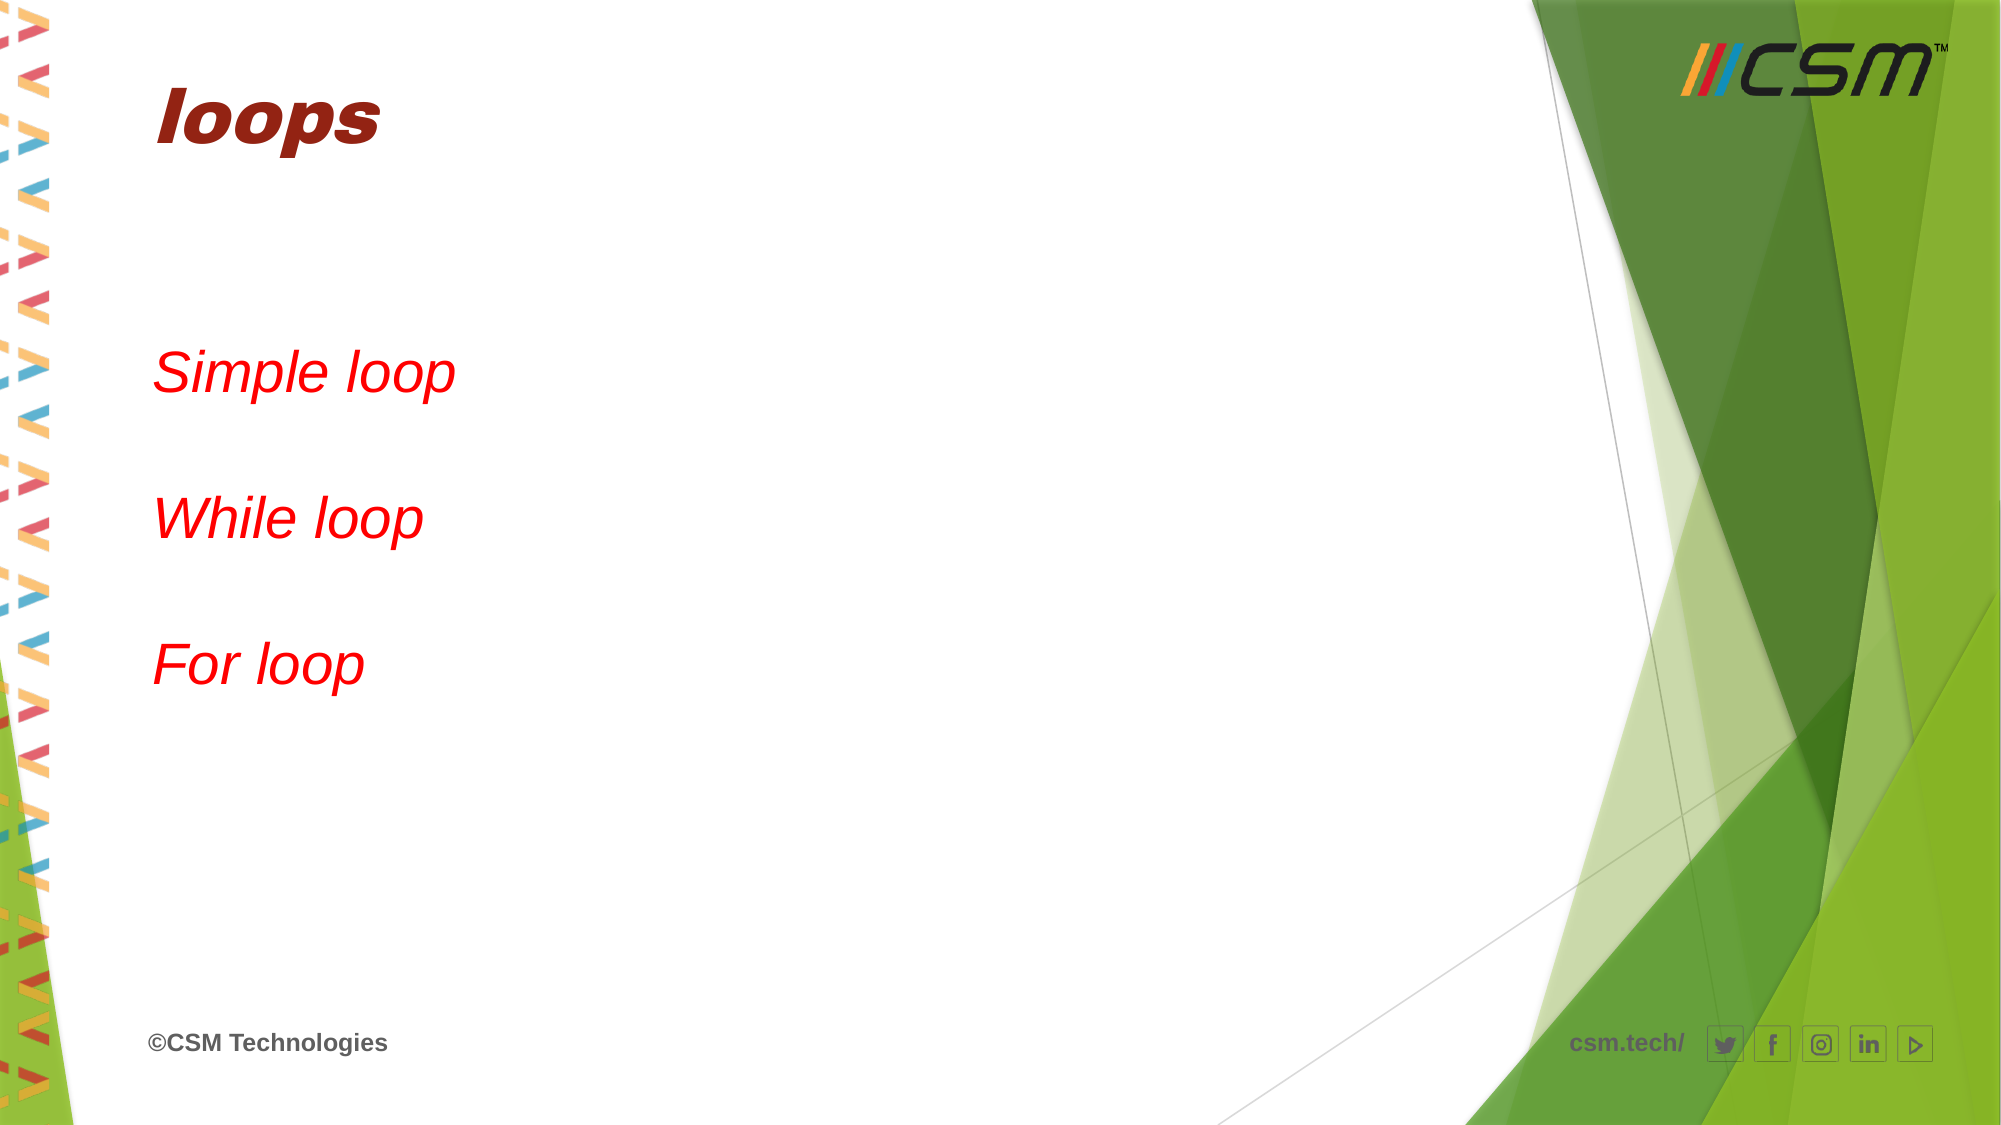

# loops

Simple loop

While loop

For loop